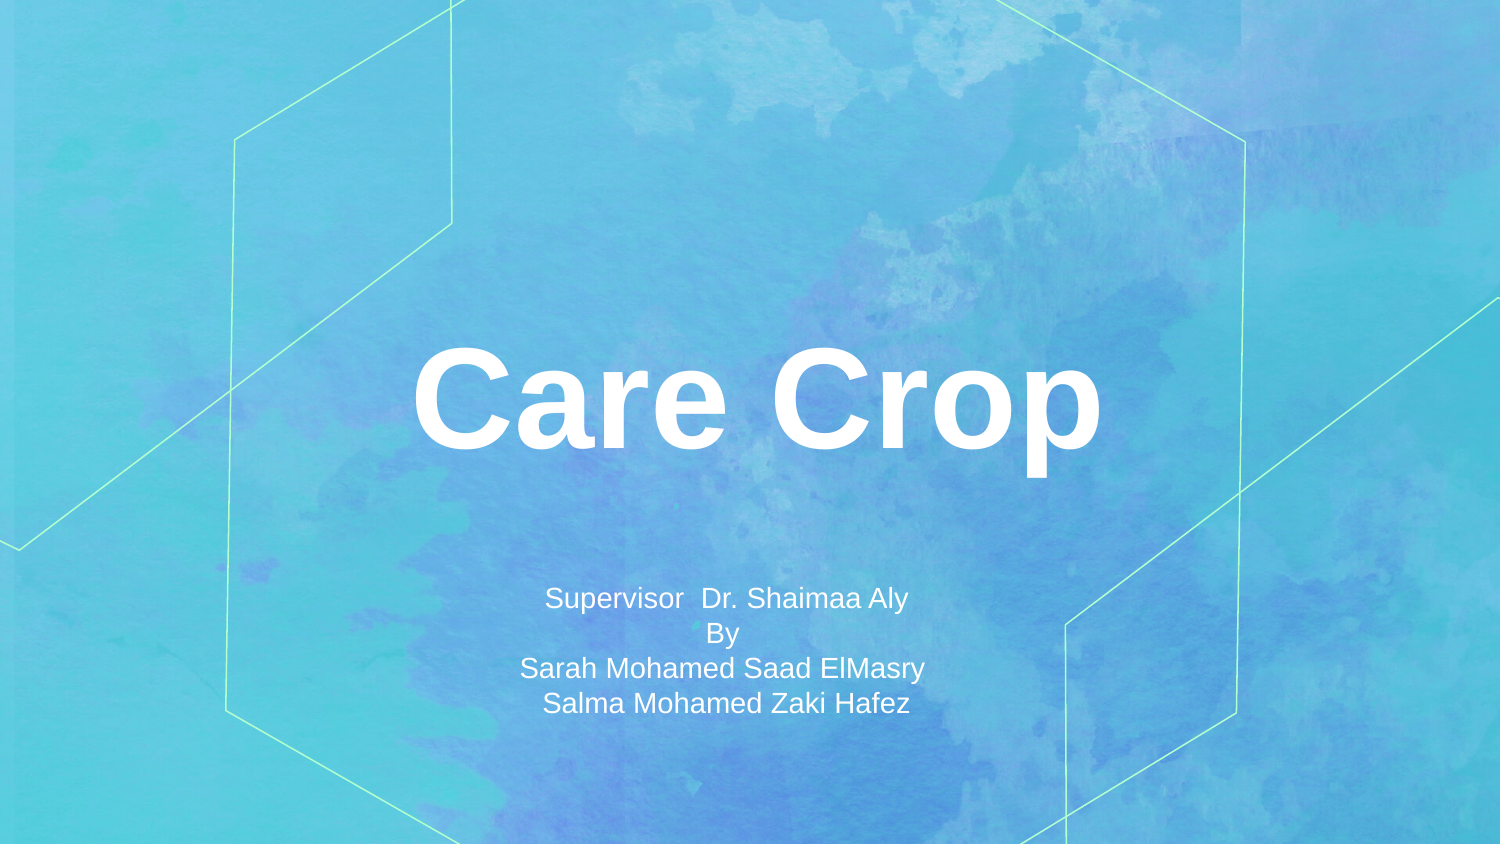

# Care Crop

 Supervisor  Dr. Shaimaa Aly
 By
Sarah Mohamed Saad ElMasry
 Salma Mohamed Zaki Hafez